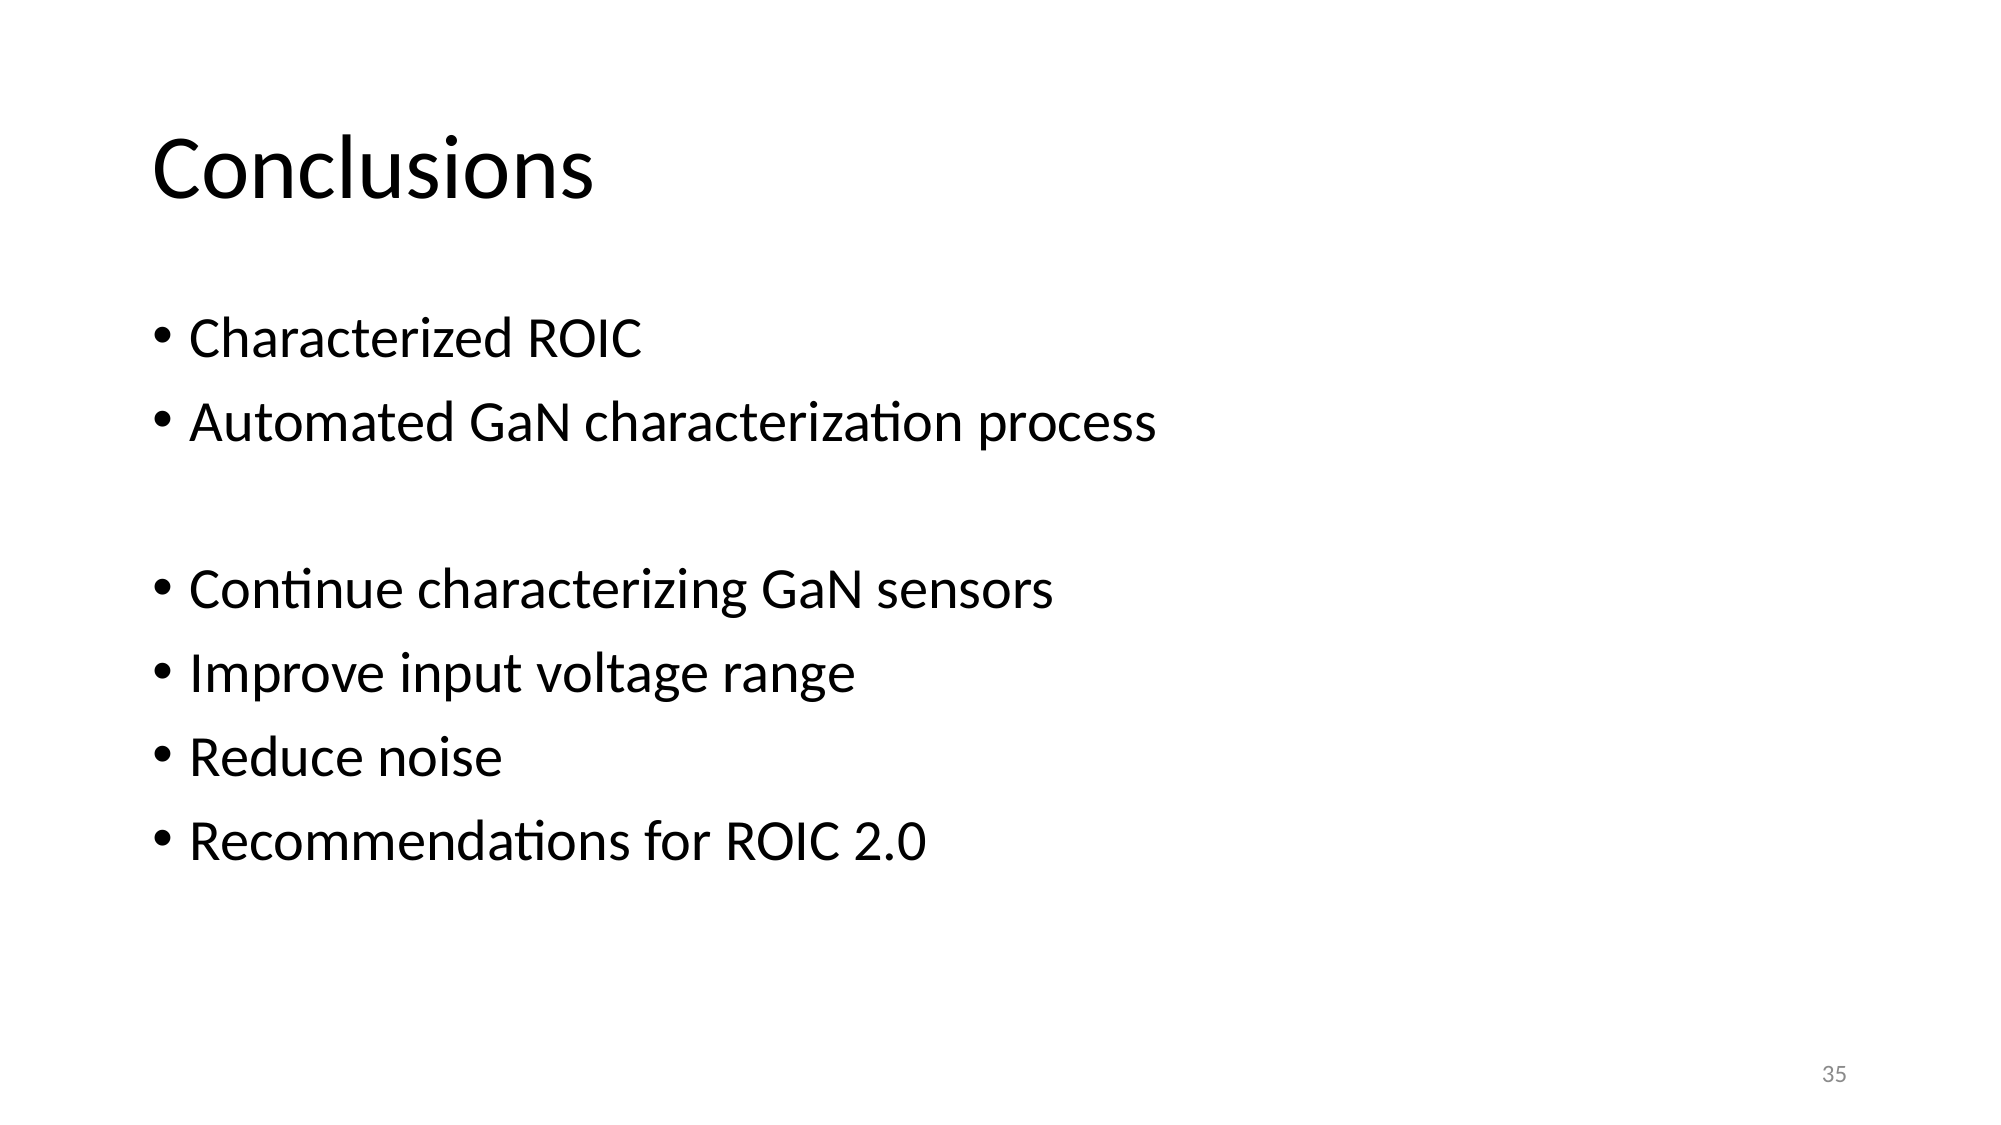

# Conclusions
Characterized ROIC
Automated GaN characterization process

Continue characterizing GaN sensors
Improve input voltage range
Reduce noise
Recommendations for ROIC 2.0
35